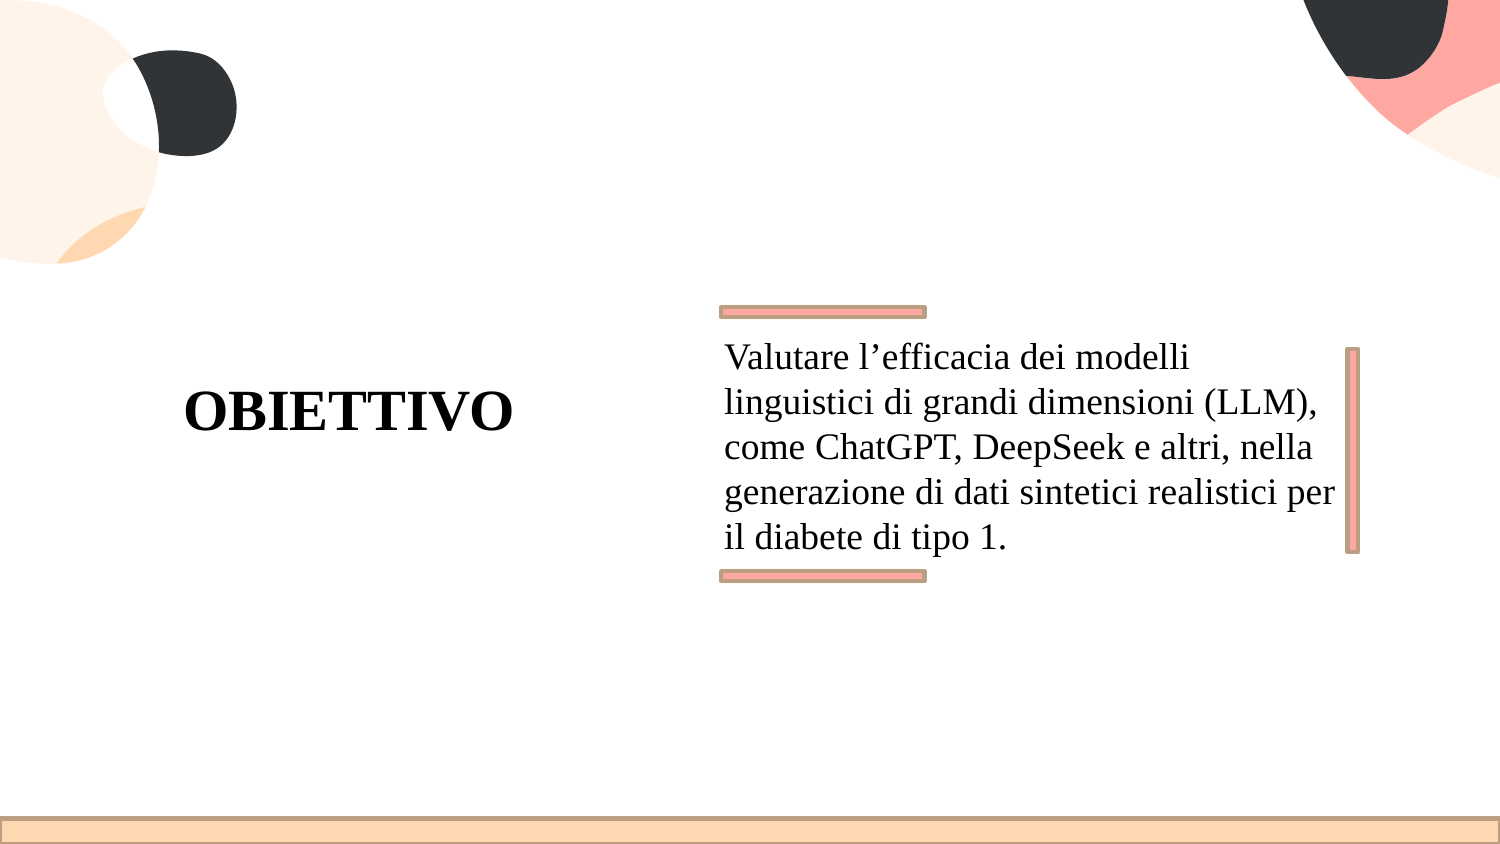

Valutare l’efficacia dei modelli linguistici di grandi dimensioni (LLM), come ChatGPT, DeepSeek e altri, nella generazione di dati sintetici realistici per il diabete di tipo 1.
OBIETTIVO